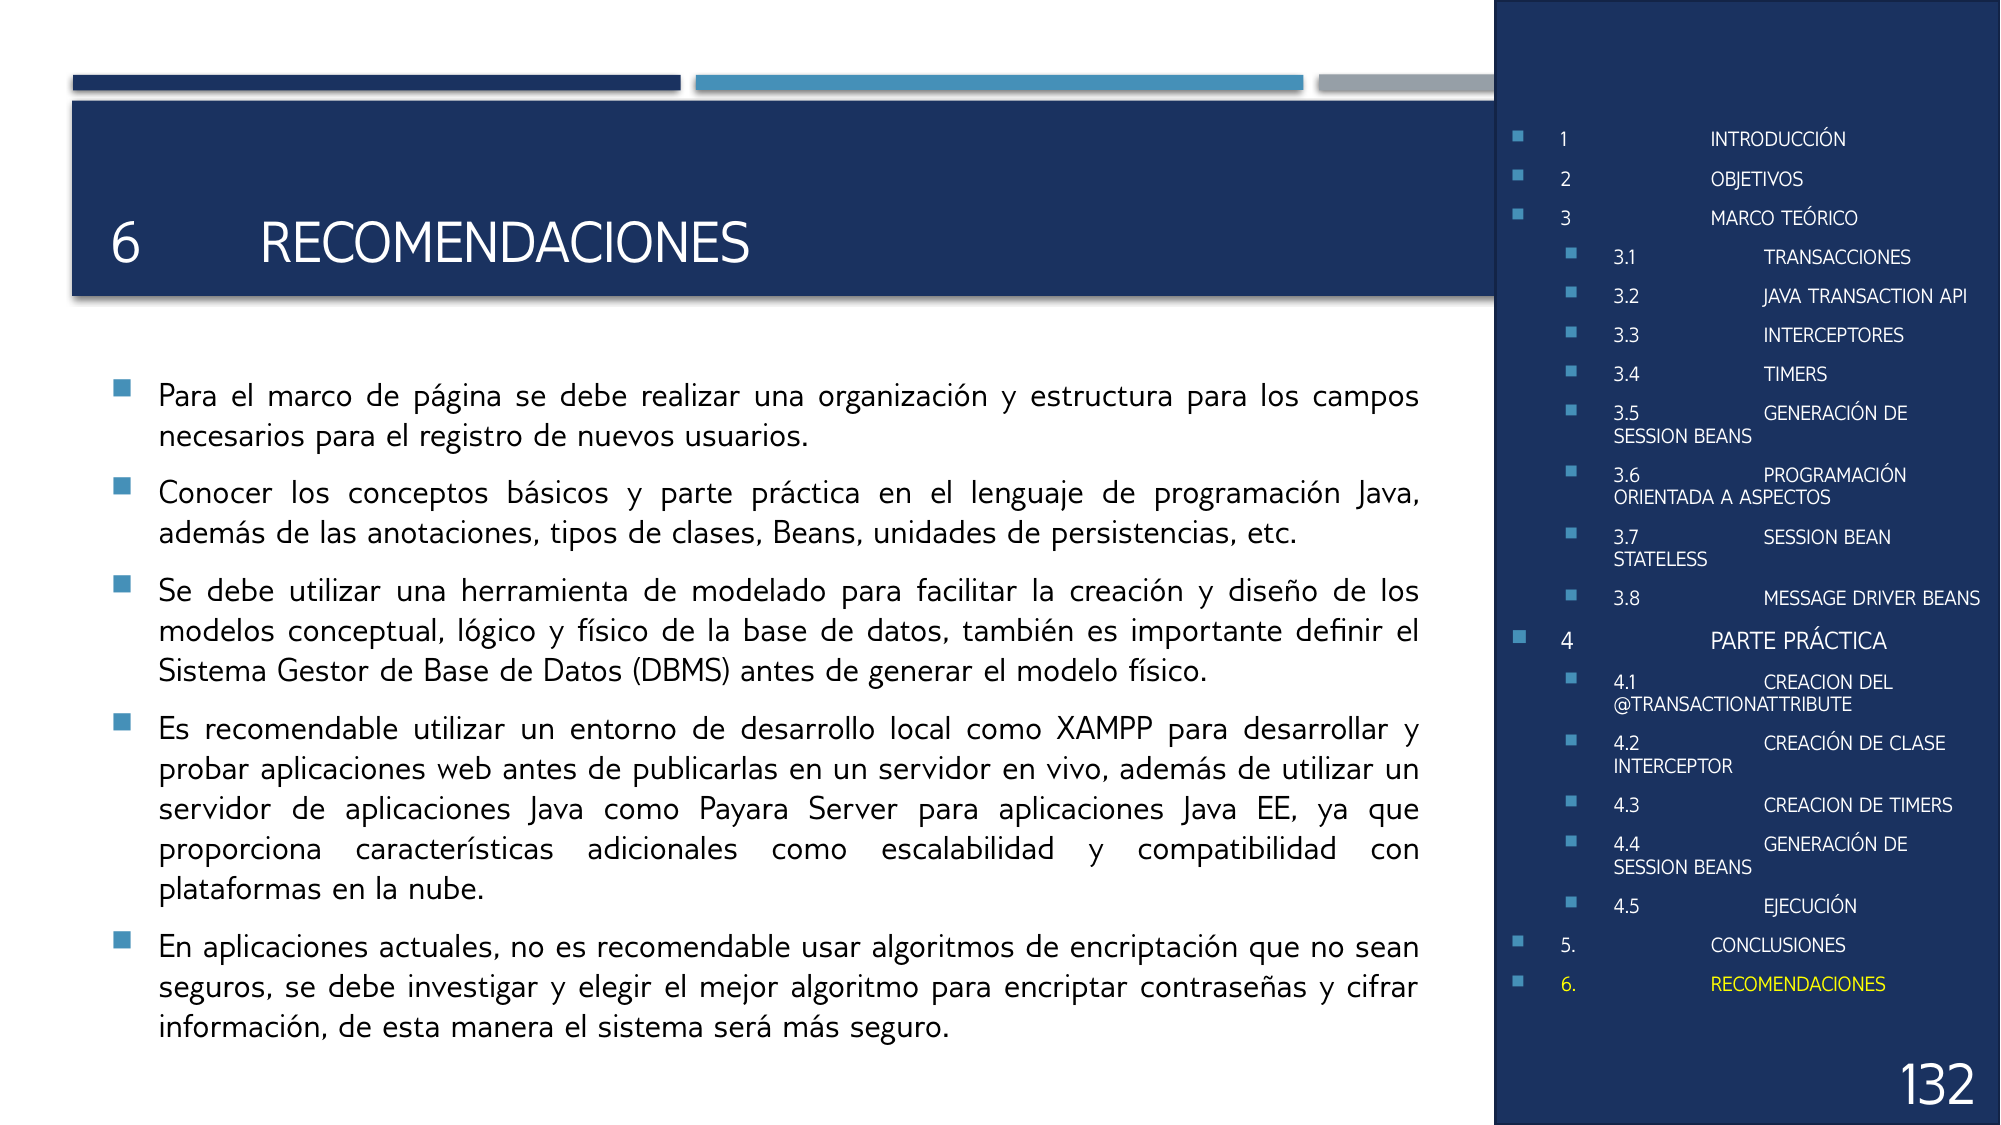

1	INTRODUCCIÓN
2	OBJETIVOS
3	MARCO TEÓRICO
3.1	TRANSACCIONES
3.2	JAVA TRANSACTION API
3.3	INTERCEPTORES
3.4	TIMERS
3.5	GENERACIÓN DE SESSION BEANS
3.6	PROGRAMACIÓN ORIENTADA A ASPECTOS
3.7	SESSION BEAN STATELESS
3.8	MESSAGE DRIVER BEANS
4	PARTE PRÁCTICA
4.1	CREACION DEL @TRANSACTIONATTRIBUTE
4.2	CREACIÓN DE CLASE INTERCEPTOR
4.3	CREACION DE TIMERS
4.4	GENERACIÓN DE SESSION BEANS
4.5	EJECUCIÓN
5.	CONCLUSIONES
6.	RECOMENDACIONES
# 6	RECOMENDACIONES
Para el marco de página se debe realizar una organización y estructura para los campos necesarios para el registro de nuevos usuarios.
Conocer los conceptos básicos y parte práctica en el lenguaje de programación Java, además de las anotaciones, tipos de clases, Beans, unidades de persistencias, etc.
Se debe utilizar una herramienta de modelado para facilitar la creación y diseño de los modelos conceptual, lógico y físico de la base de datos, también es importante definir el Sistema Gestor de Base de Datos (DBMS) antes de generar el modelo físico.
Es recomendable utilizar un entorno de desarrollo local como XAMPP para desarrollar y probar aplicaciones web antes de publicarlas en un servidor en vivo, además de utilizar un servidor de aplicaciones Java como Payara Server para aplicaciones Java EE, ya que proporciona características adicionales como escalabilidad y compatibilidad con plataformas en la nube.
En aplicaciones actuales, no es recomendable usar algoritmos de encriptación que no sean seguros, se debe investigar y elegir el mejor algoritmo para encriptar contraseñas y cifrar información, de esta manera el sistema será más seguro.
132
36
39